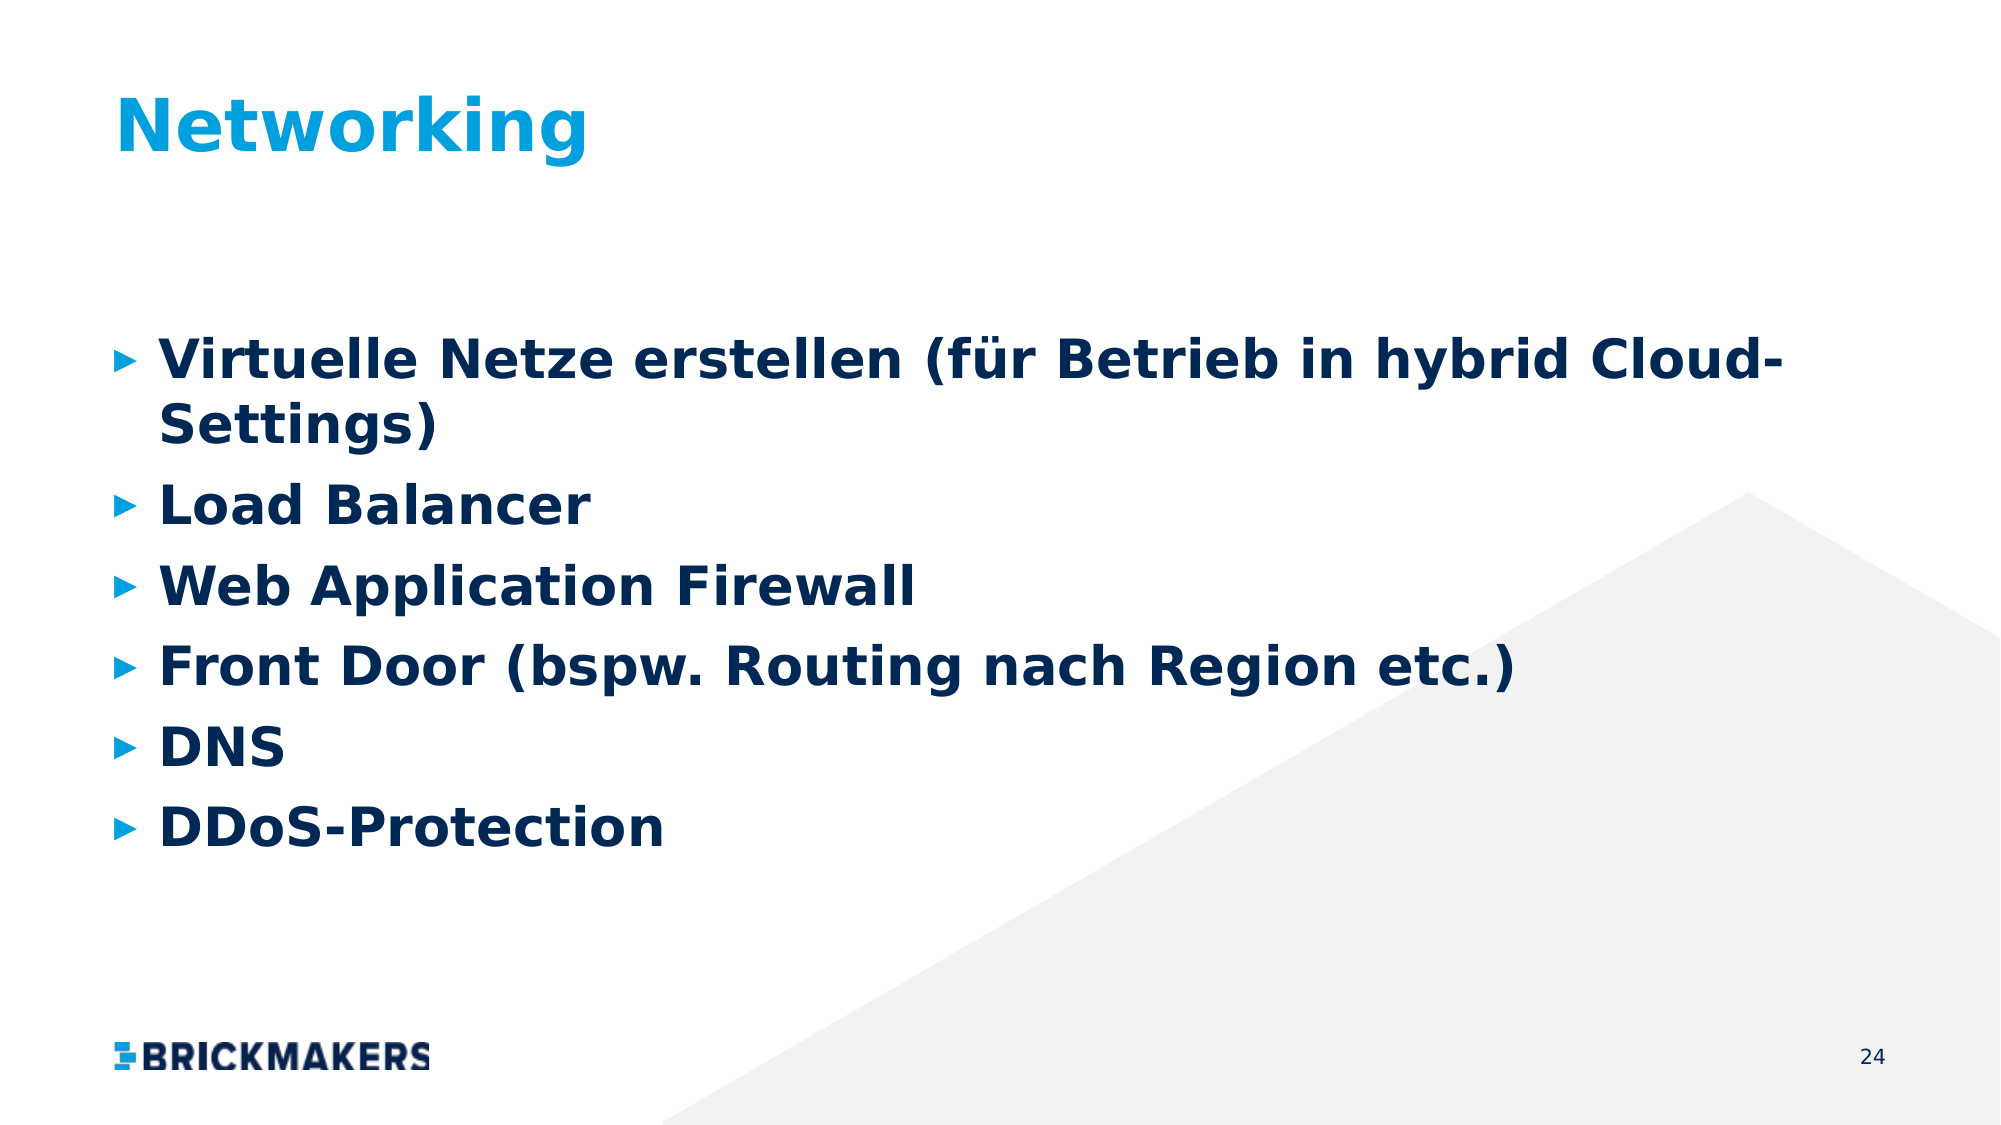

# Networking
Virtuelle Netze erstellen (für Betrieb in hybrid Cloud-Settings)
Load Balancer
Web Application Firewall
Front Door (bspw. Routing nach Region etc.)
DNS
DDoS-Protection

24